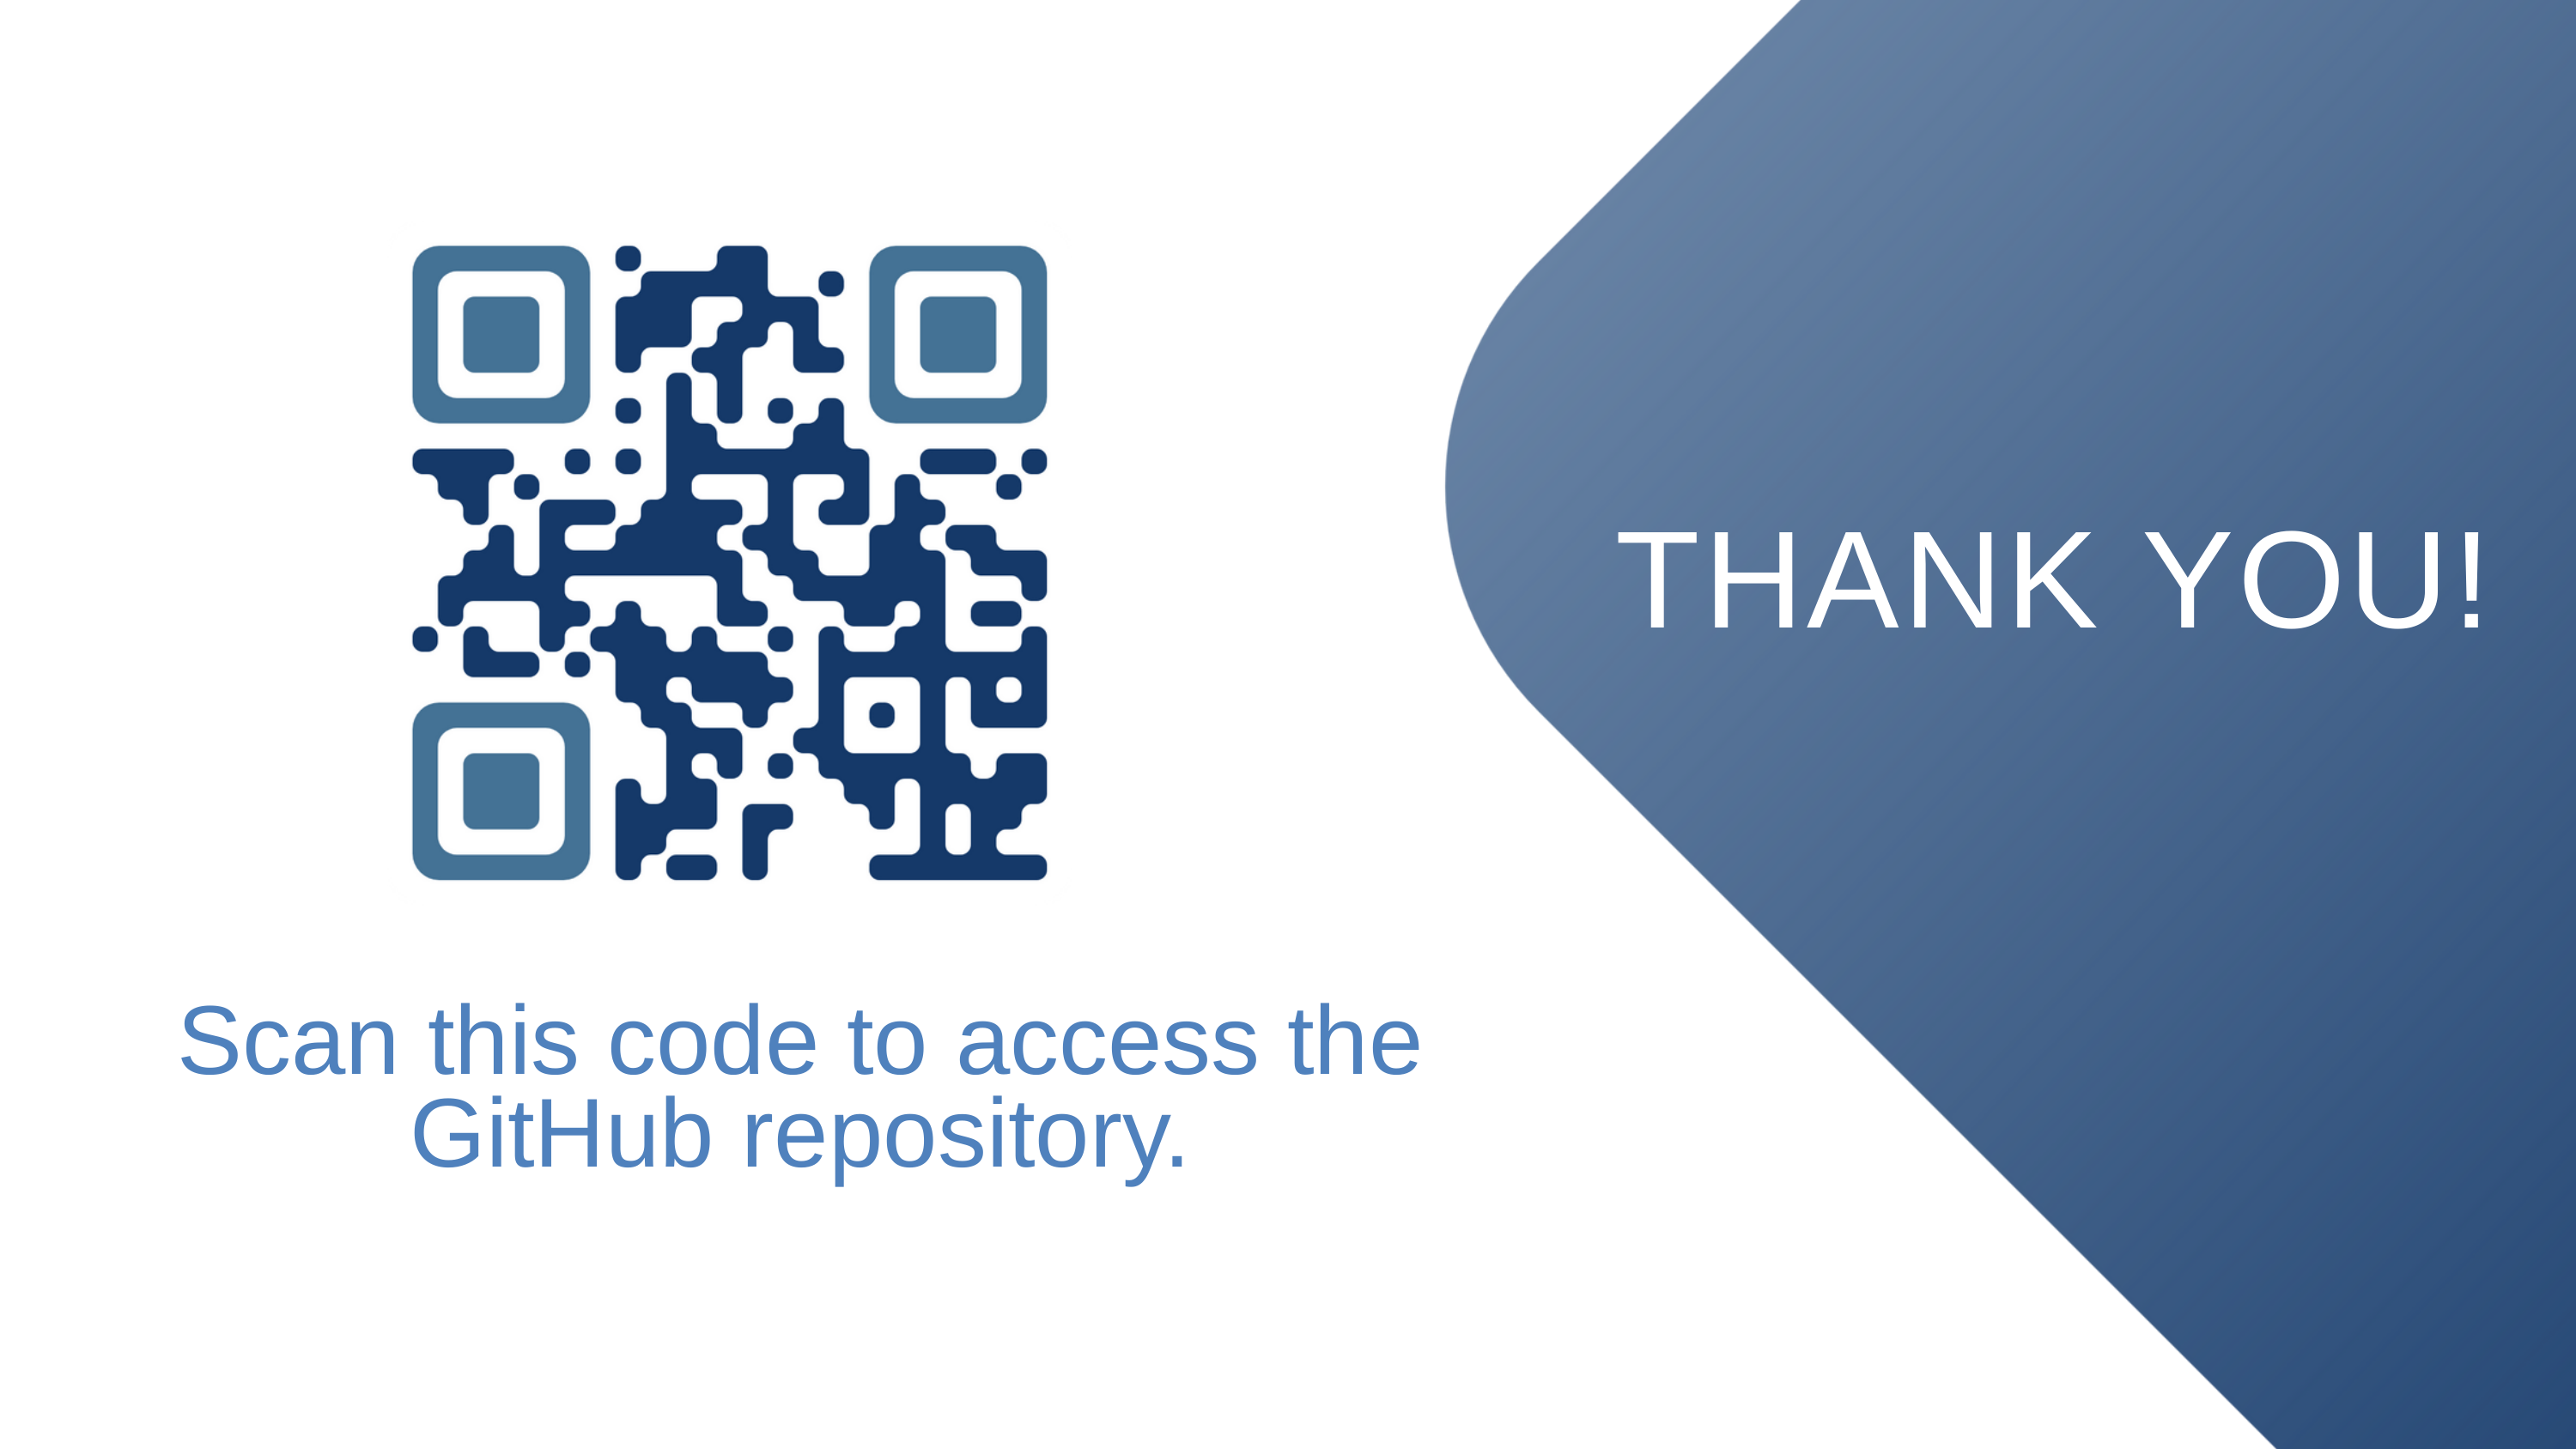

THANK YOU!
Scan this code to access the GitHub repository.